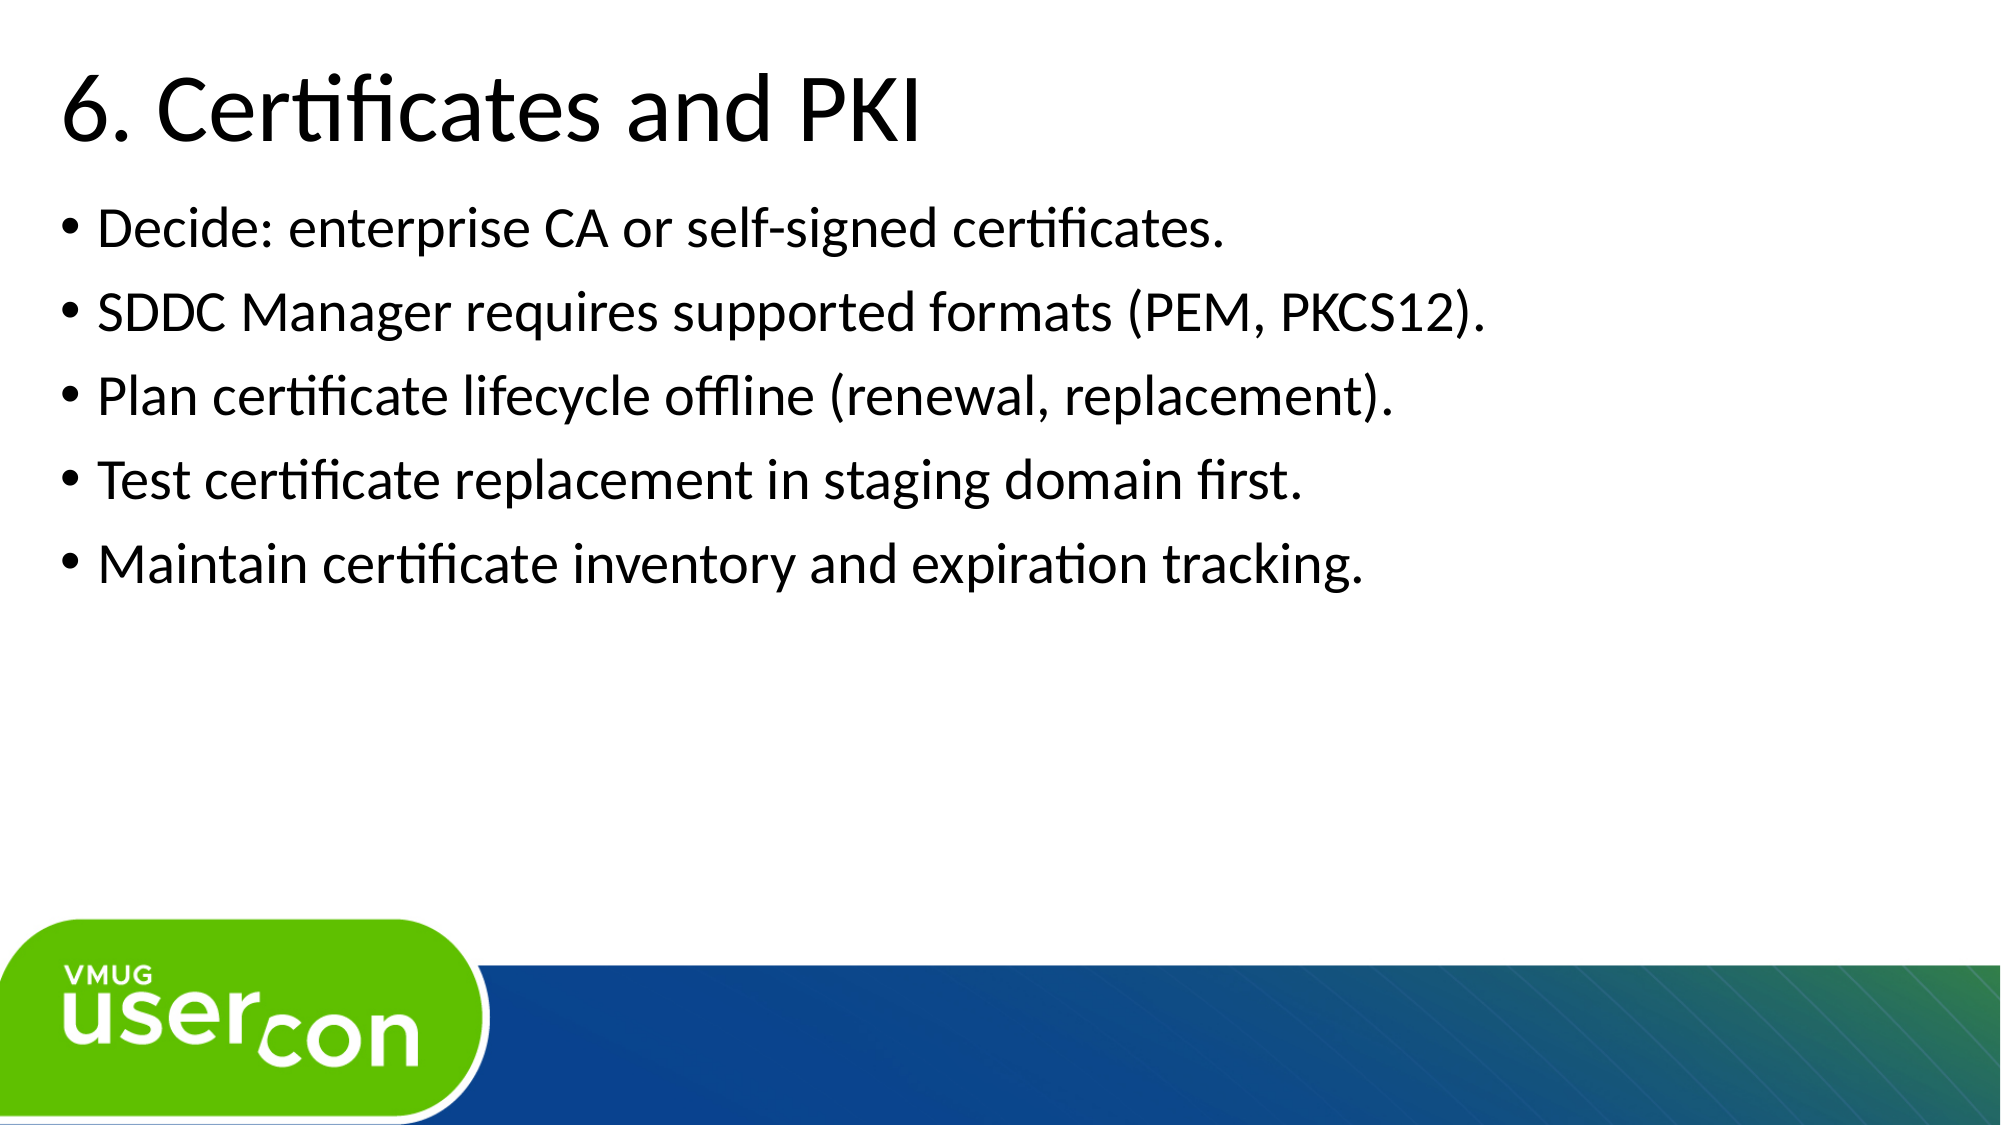

# 6. Certificates and PKI
Decide: enterprise CA or self-signed certificates.
SDDC Manager requires supported formats (PEM, PKCS12).
Plan certificate lifecycle offline (renewal, replacement).
Test certificate replacement in staging domain first.
Maintain certificate inventory and expiration tracking.